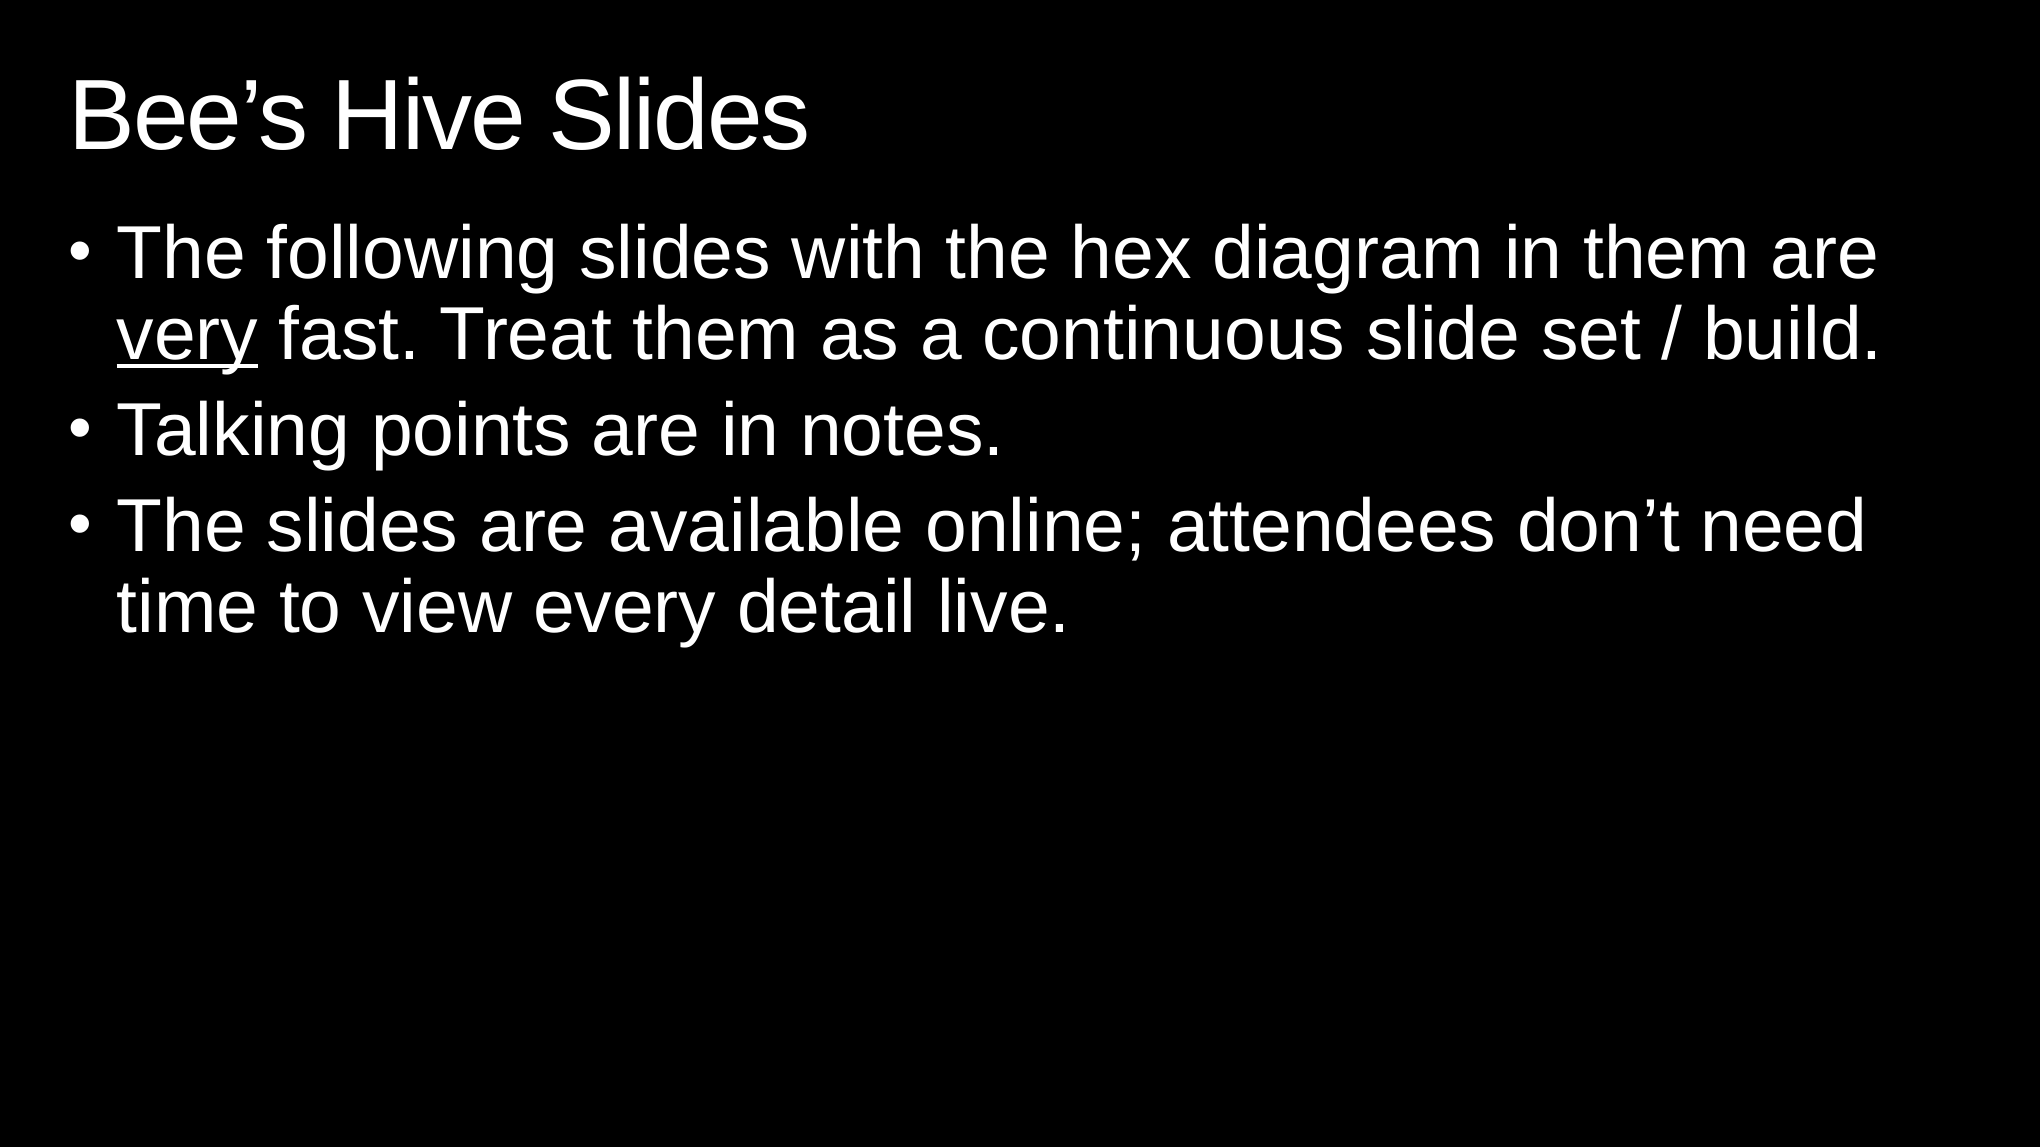

# Bee’s Hive Slides
The following slides with the hex diagram in them are very fast. Treat them as a continuous slide set / build.
Talking points are in notes.
The slides are available online; attendees don’t need time to view every detail live.